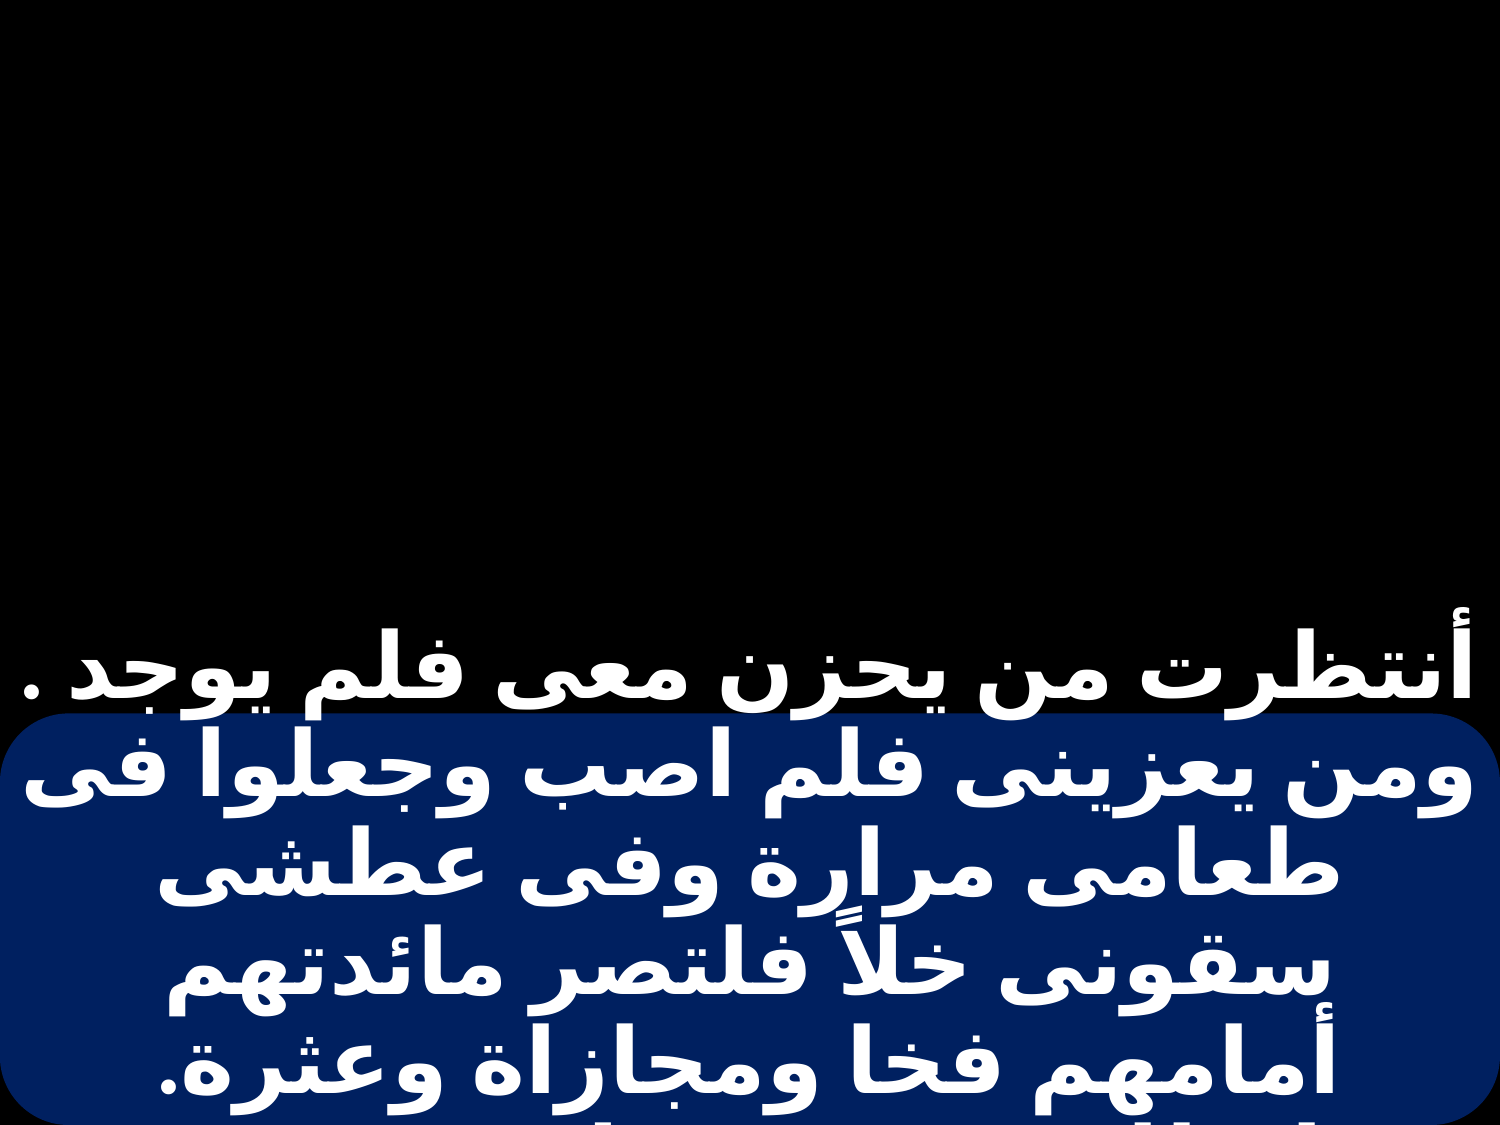

# أنتظرت من يحزن معى فلم يوجد . ومن يعزينى فلم اصب وجعلوا فى طعامى مرارة وفى عطشى سقونى خلاً فلتصر مائدتهم أمامهم فخا ومجازاة وعثرة. لتظلم عيونهم فلا يبصرون